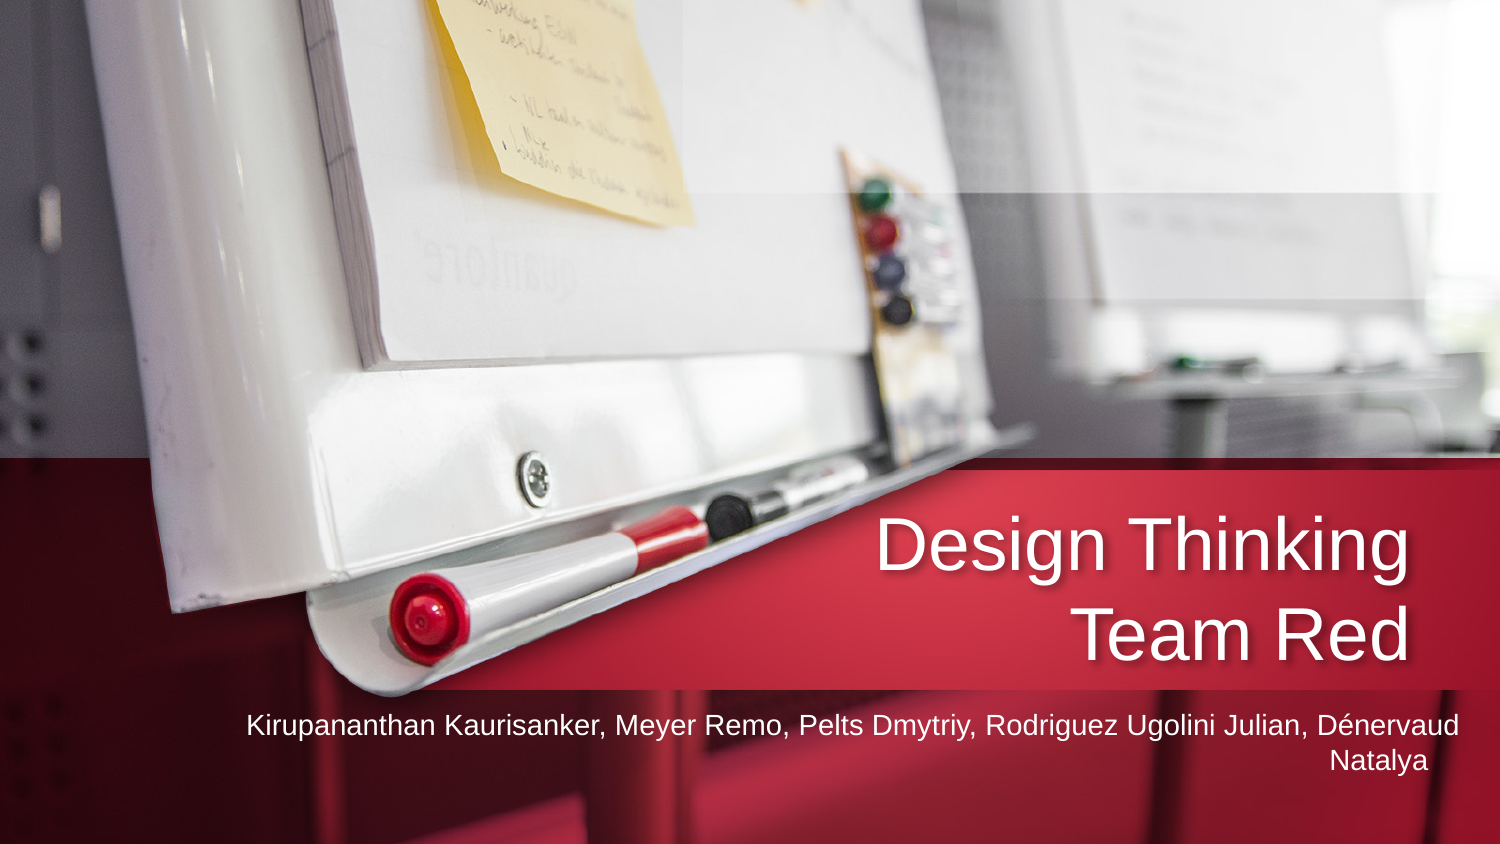

# Design Thinking Team Red
Kirupananthan Kaurisanker, Meyer Remo, Pelts Dmytriy, Rodriguez Ugolini Julian, Dénervaud Natalya